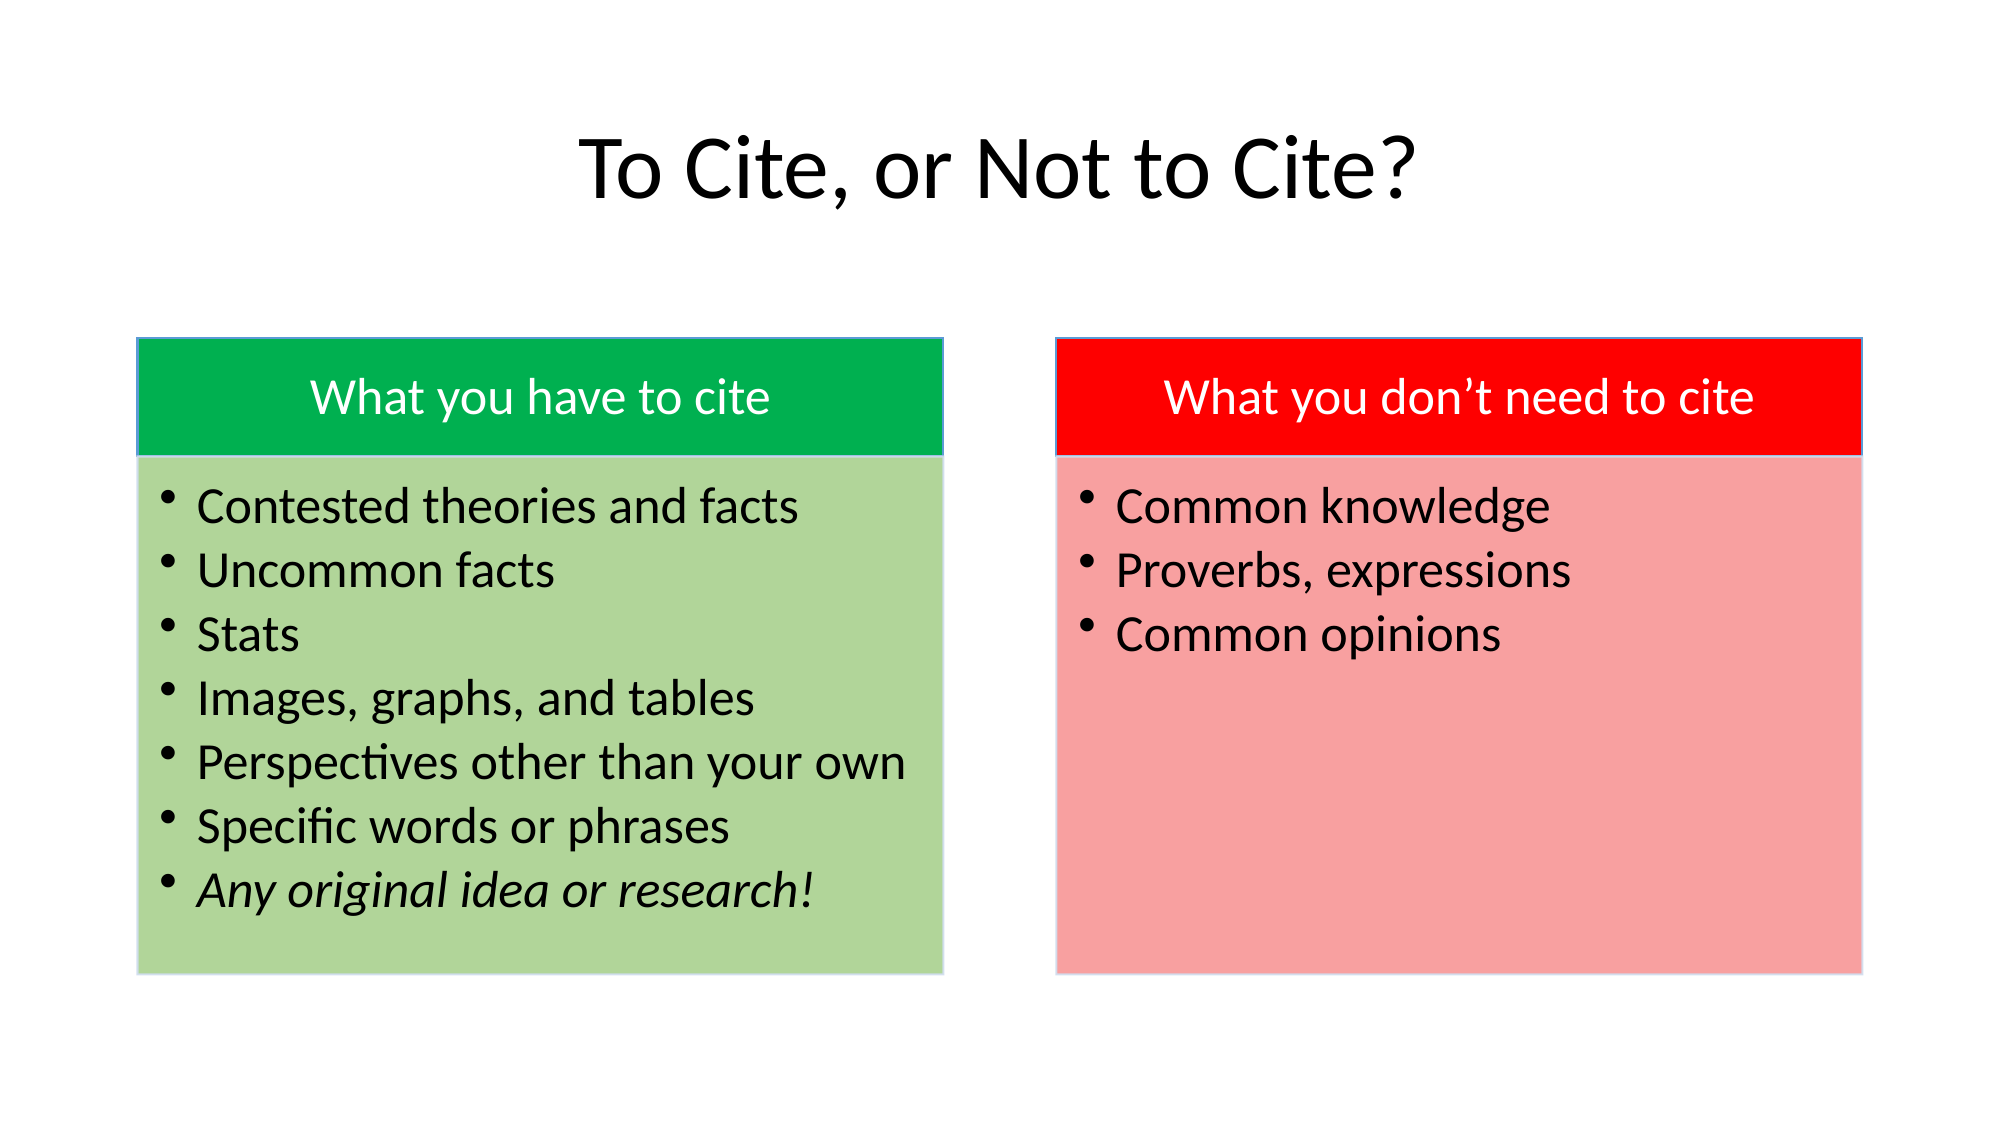

# To Cite, or Not to Cite?
What you have to cite
Contested theories and facts
Uncommon facts
Stats
Images, graphs, and tables
Perspectives other than your own
Specific words or phrases
Any original idea or research!
What you don’t need to cite
Common knowledge
Proverbs, expressions
Common opinions